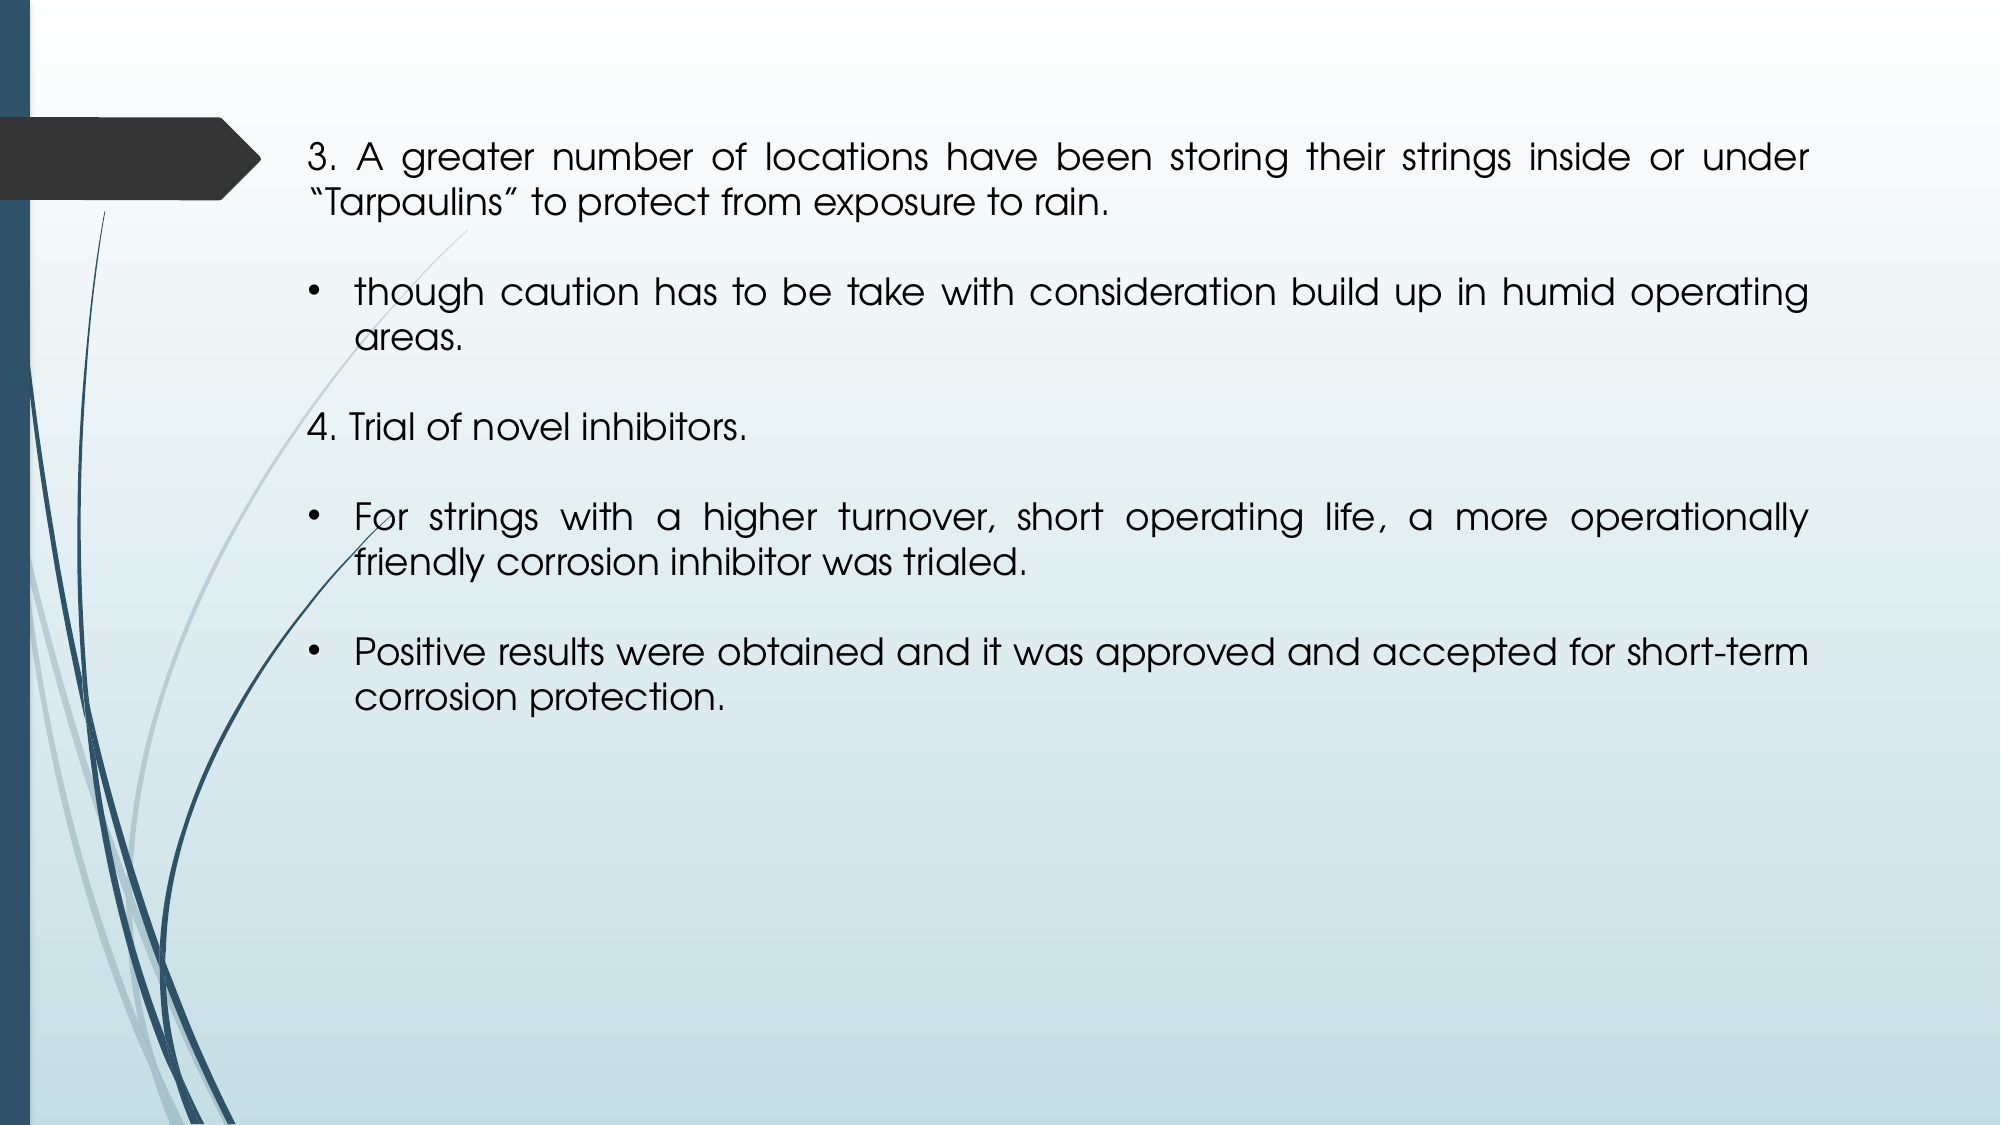

3. A greater number of locations have been storing their strings inside or under “Tarpaulins” to protect from exposure to rain.

though caution has to be take with consideration build up in humid operating areas.

4. Trial of novel inhibitors.

For strings with a higher turnover, short operating life, a more operationally friendly corrosion inhibitor was trialed.

Positive results were obtained and it was approved and accepted for short-term corrosion protection.